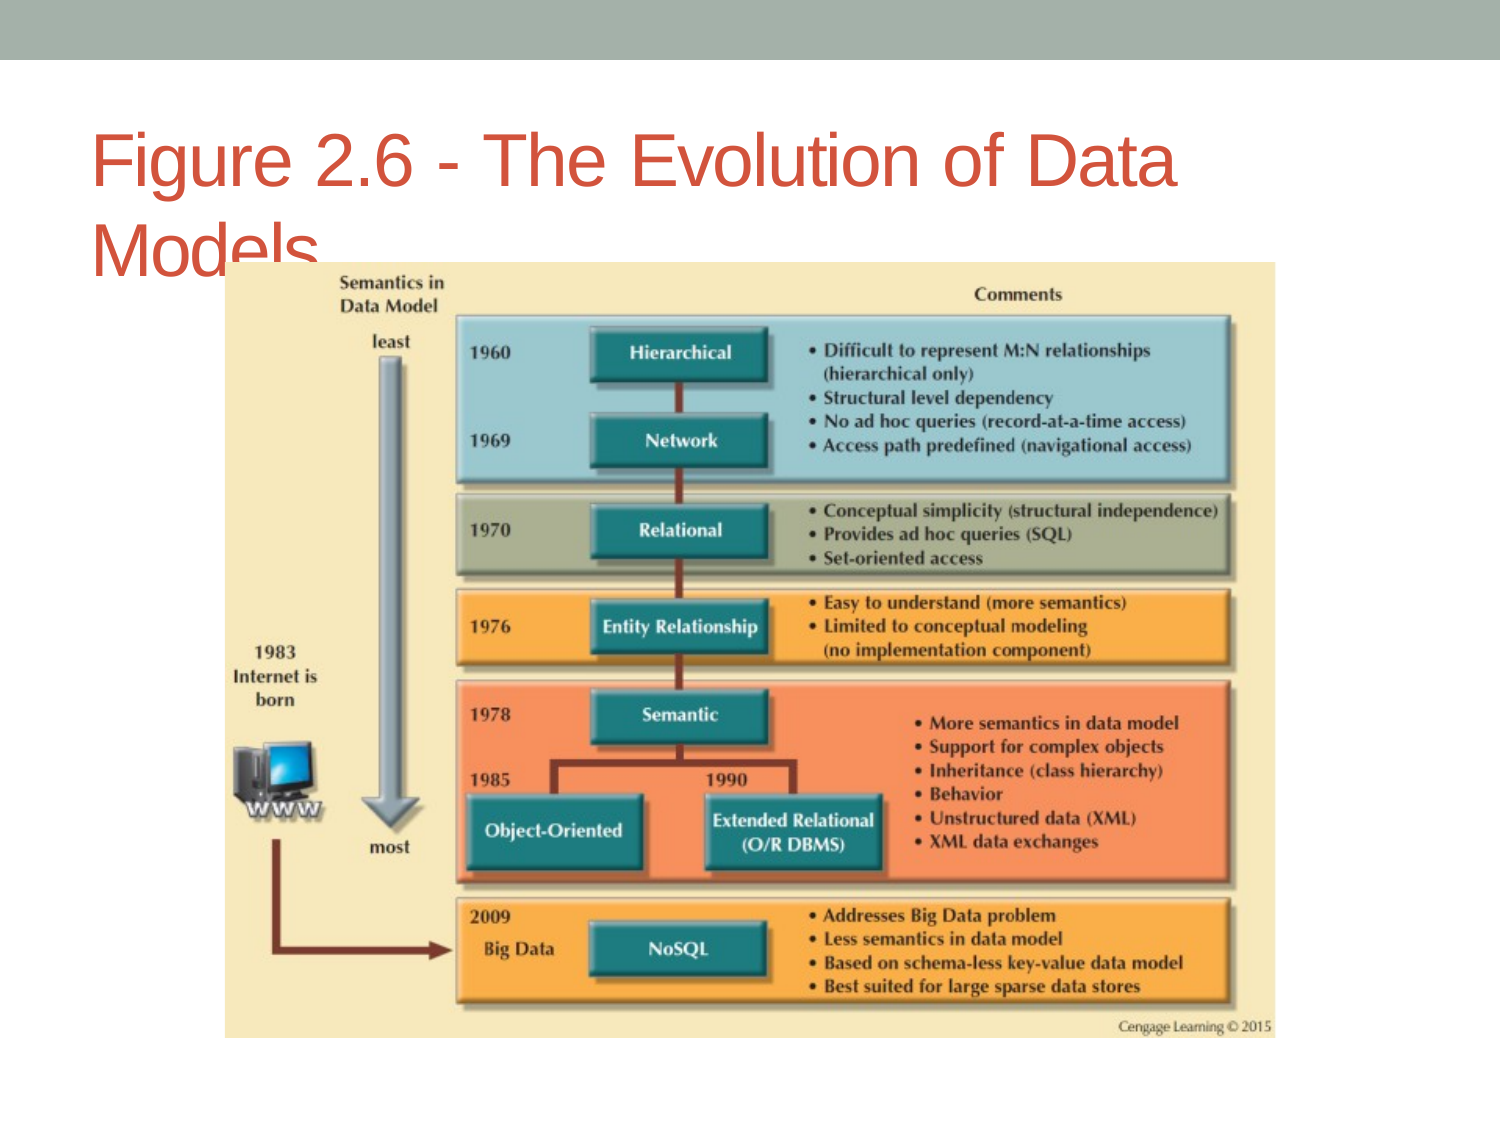

# Figure 2.6 - The Evolution of Data Models